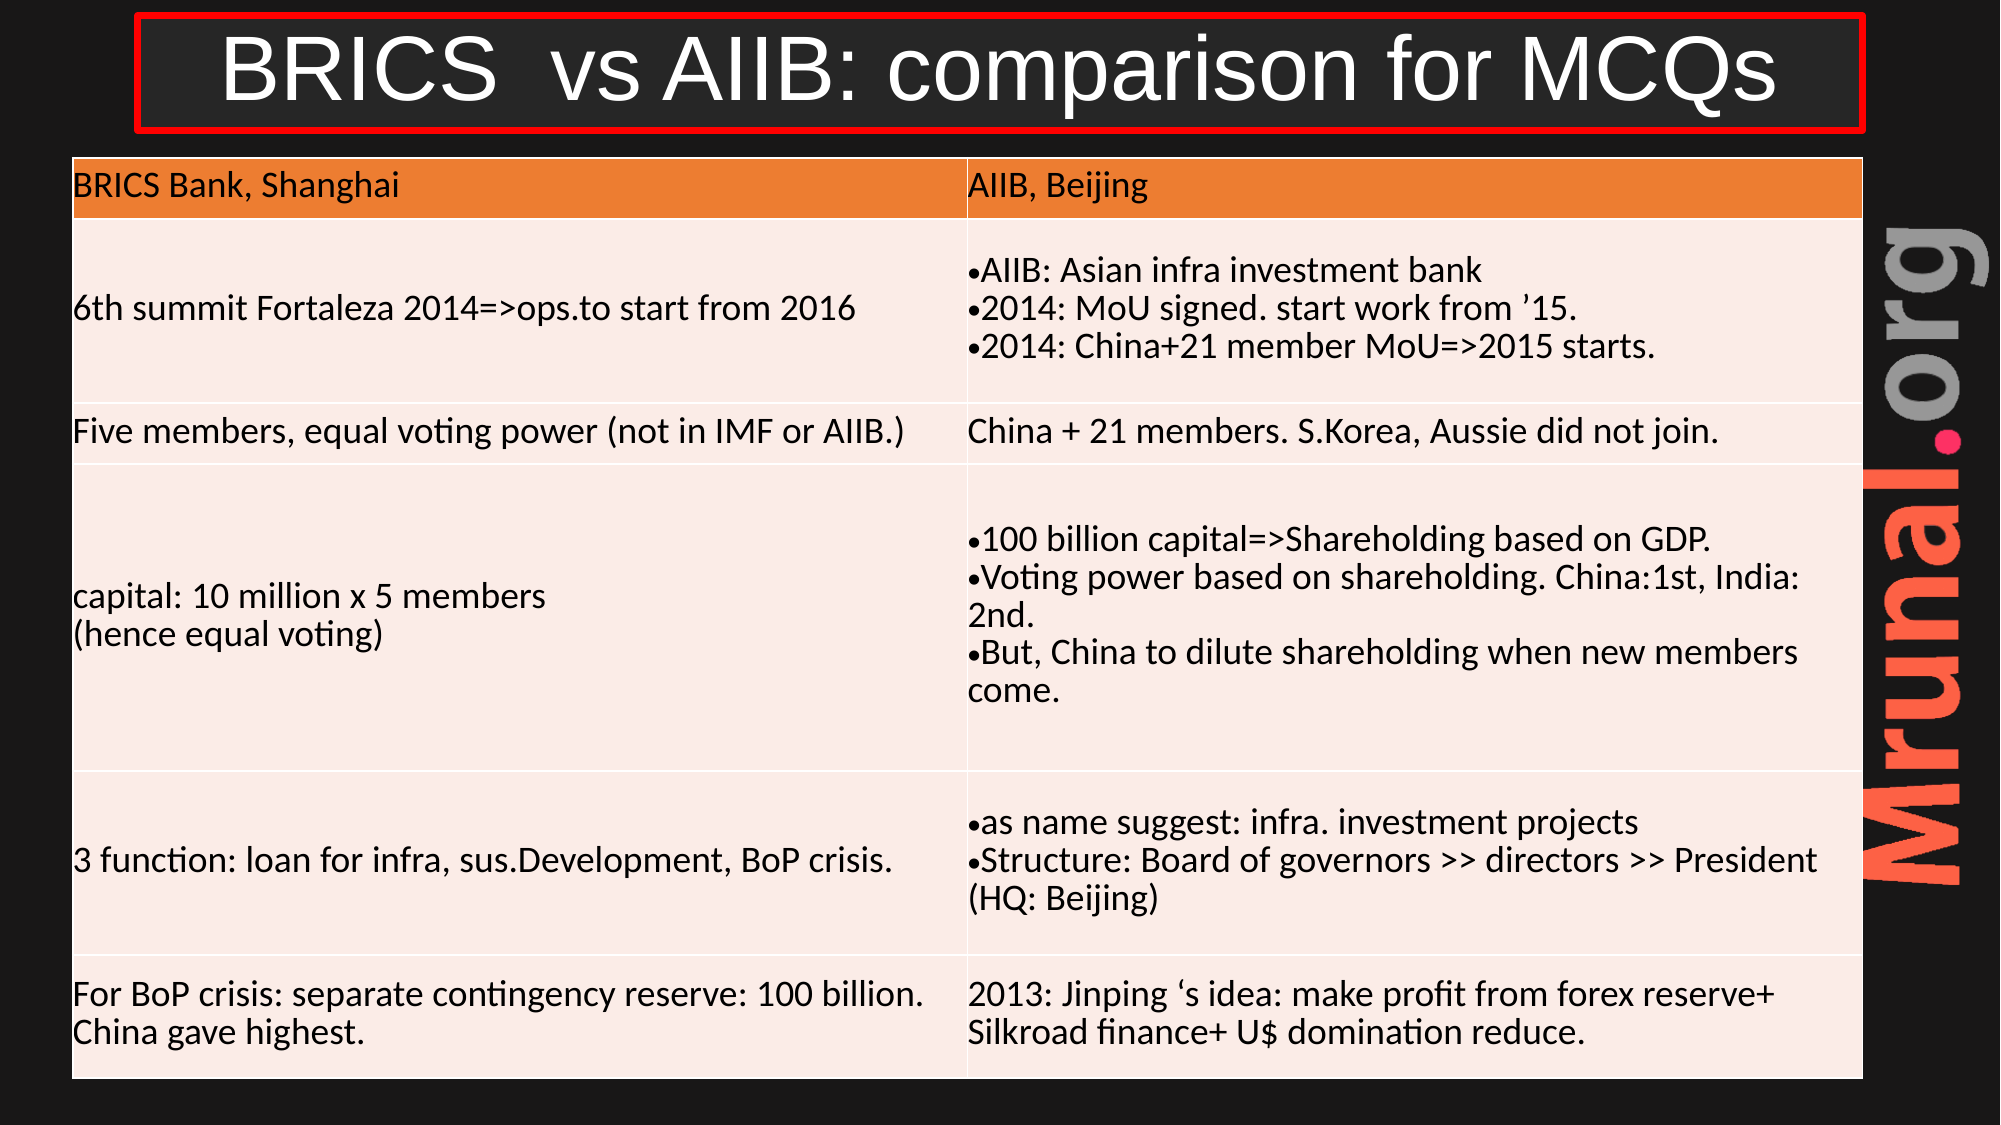

# BRICS  vs AIIB: comparison for MCQs
| BRICS Bank, Shanghai | AIIB, Beijing |
| --- | --- |
| 6th summit Fortaleza 2014=>ops.to start from 2016 | AIIB: Asian infra investment bank 2014: MoU signed. start work from ’15. 2014: China+21 member MoU=>2015 starts. |
| Five members, equal voting power (not in IMF or AIIB.) | China + 21 members. S.Korea, Aussie did not join. |
| capital: 10 million x 5 members (hence equal voting) | 100 billion capital=>Shareholding based on GDP. Voting power based on shareholding. China:1st, India: 2nd. But, China to dilute shareholding when new members come. |
| 3 function: loan for infra, sus.Development, BoP crisis. | as name suggest: infra. investment projects Structure: Board of governors >> directors >> President (HQ: Beijing) |
| For BoP crisis: separate contingency reserve: 100 billion. China gave highest. | 2013: Jinping ‘s idea: make profit from forex reserve+ Silkroad finance+ U$ domination reduce. |